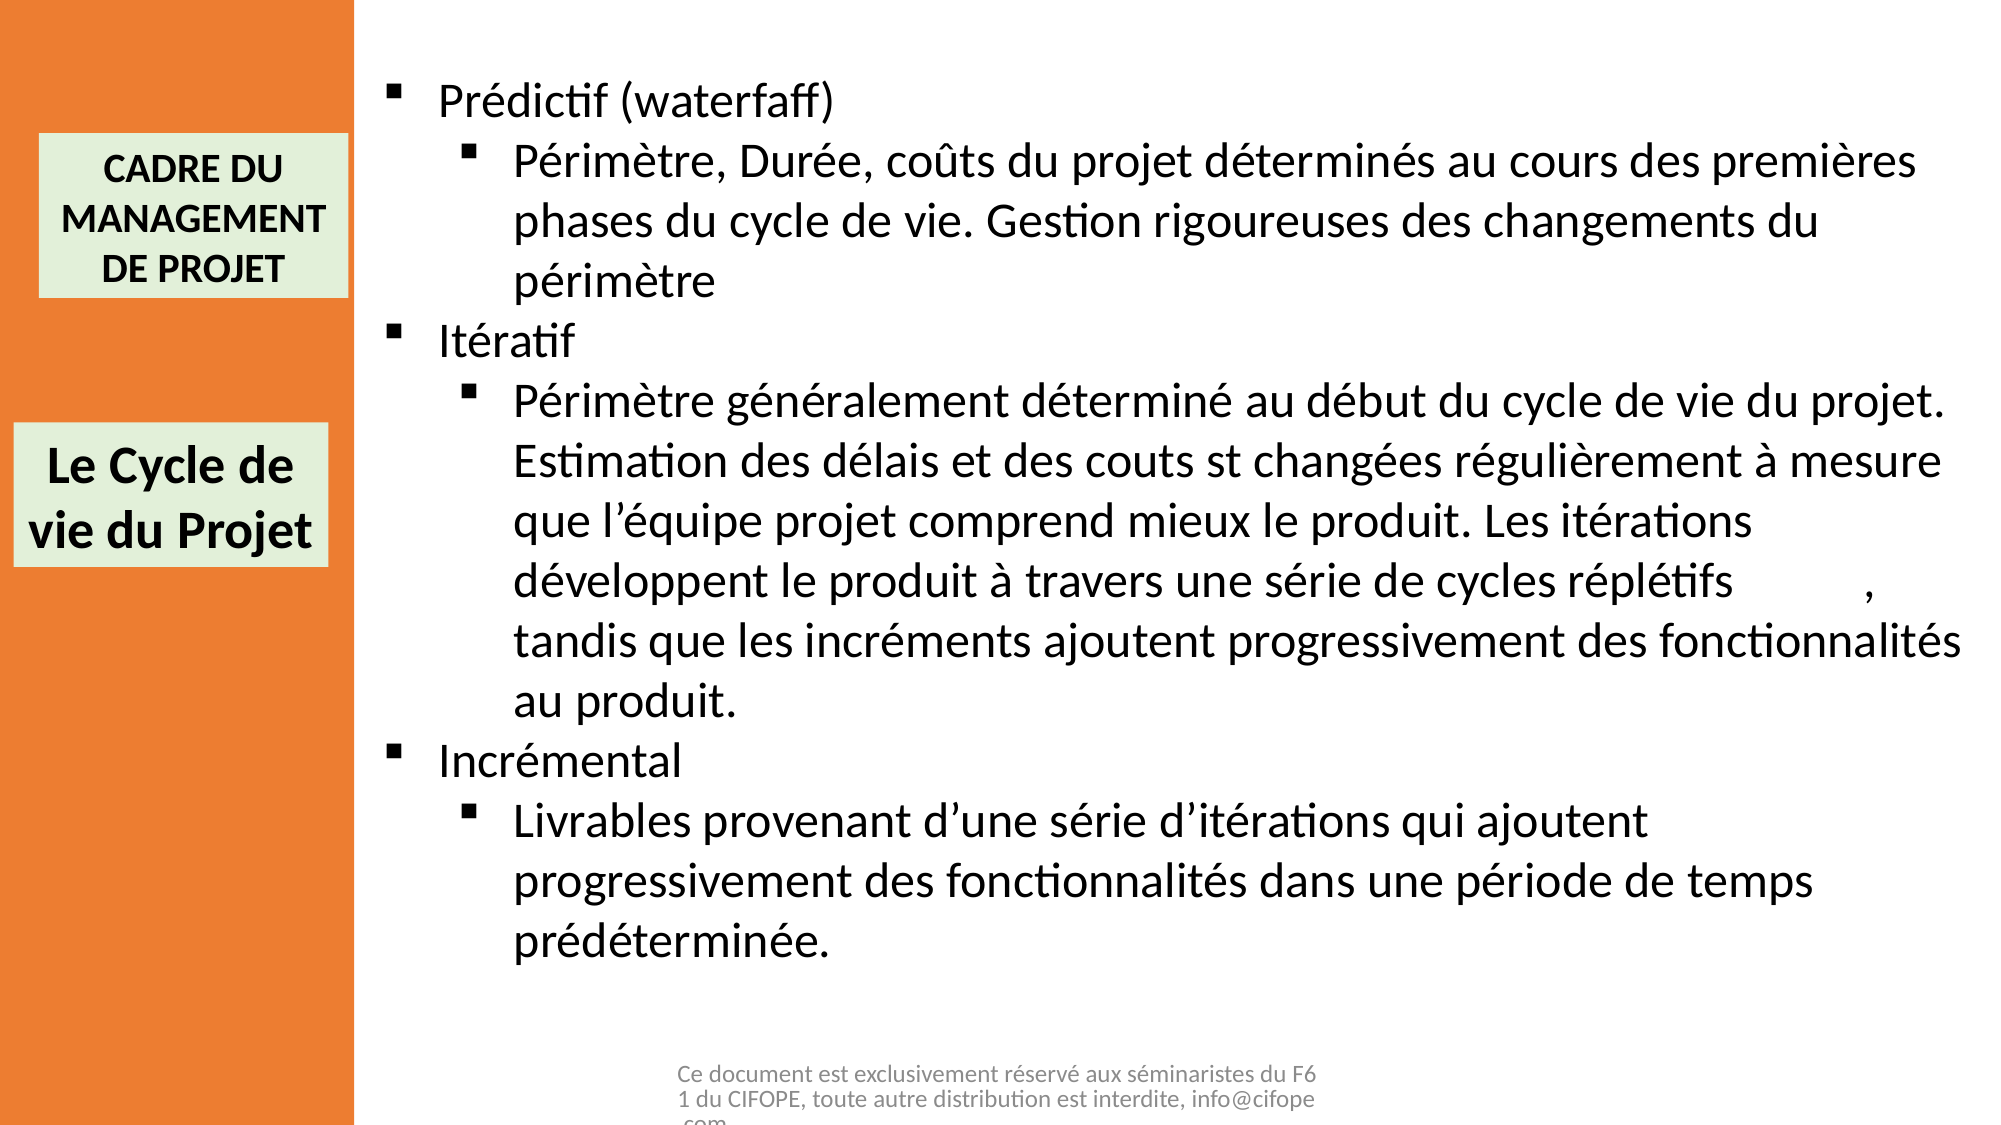

Prédictif (waterfaff)
Périmètre, Durée, coûts du projet déterminés au cours des premières phases du cycle de vie. Gestion rigoureuses des changements du périmètre
Itératif
Périmètre généralement déterminé au début du cycle de vie du projet. Estimation des délais et des couts st changées régulièrement à mesure que l’équipe projet comprend mieux le produit. Les itérations développent le produit à travers une série de cycles réplétifs	, tandis que les incréments ajoutent progressivement des fonctionnalités au produit.
Incrémental
Livrables provenant d’une série d’itérations qui ajoutent progressivement des fonctionnalités dans une période de temps prédéterminée.

CADRE DU MANAGEMENT DE PROJET
Le Cycle de vie du Projet
Ce document est exclusivement réservé aux séminaristes du F61 du CIFOPE, toute autre distribution est interdite, info@cifope.com